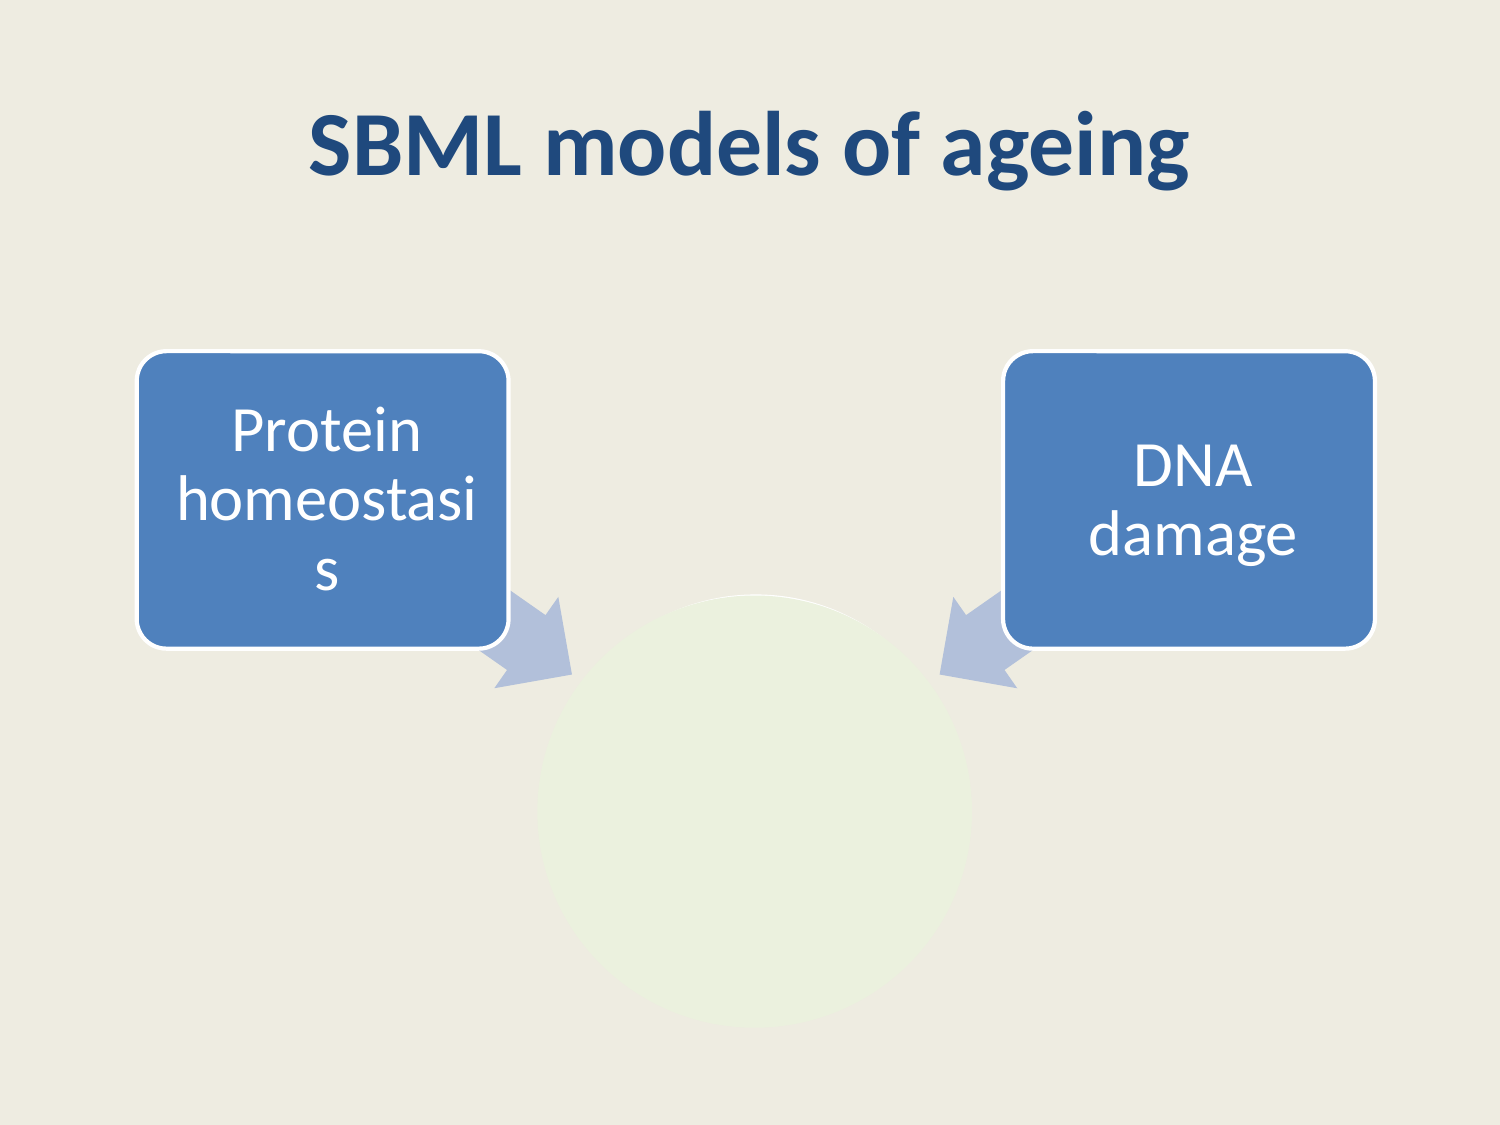

# SBML models of ageing
Protein aggregation
Protein homeostasis
DNA damage